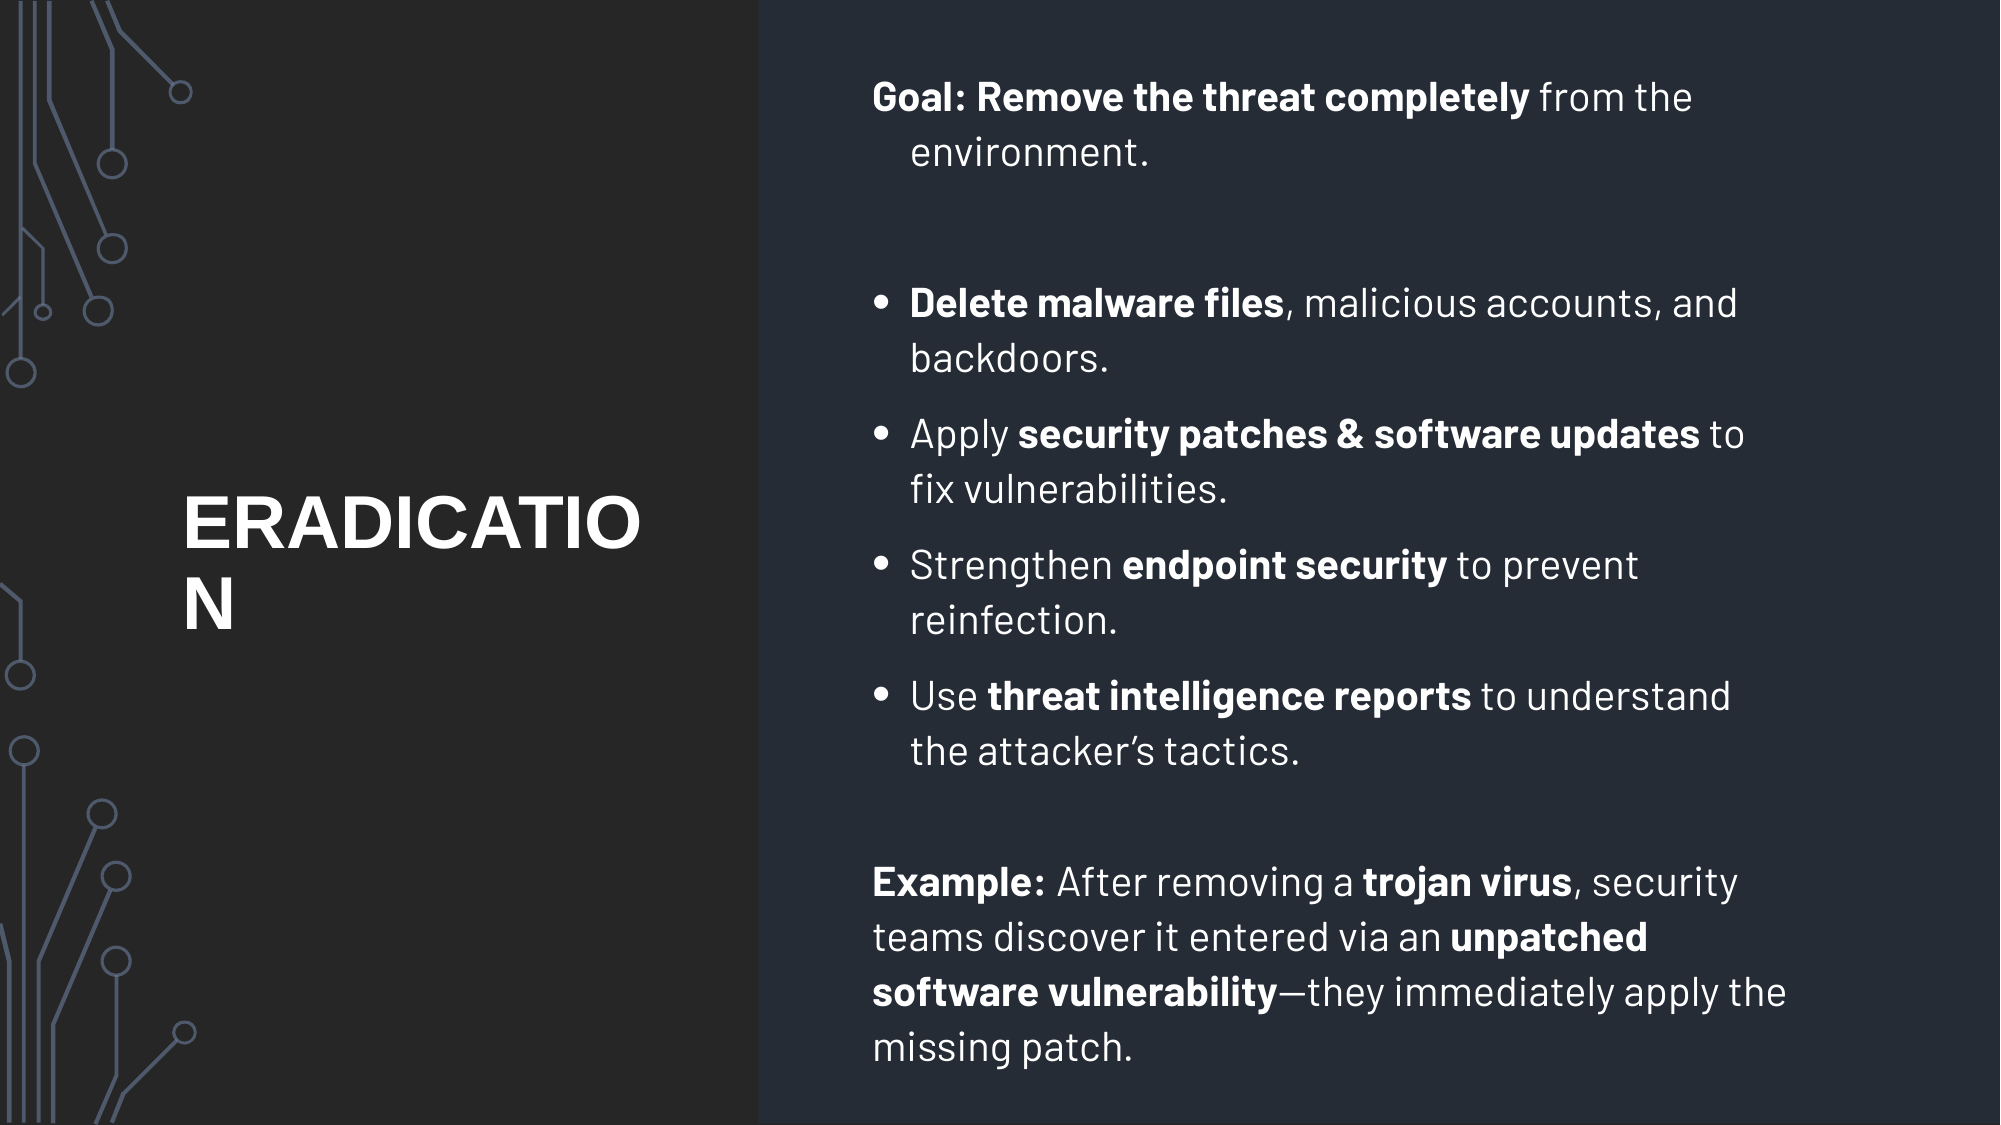

Goal: Remove the threat completely from the environment.

Delete malware files, malicious accounts, and backdoors.
Apply security patches & software updates to fix vulnerabilities.
Strengthen endpoint security to prevent reinfection.
Use threat intelligence reports to understand the attacker’s tactics.
Example: After removing a trojan virus, security teams discover it entered via an unpatched software vulnerability—they immediately apply the missing patch.
# Eradication